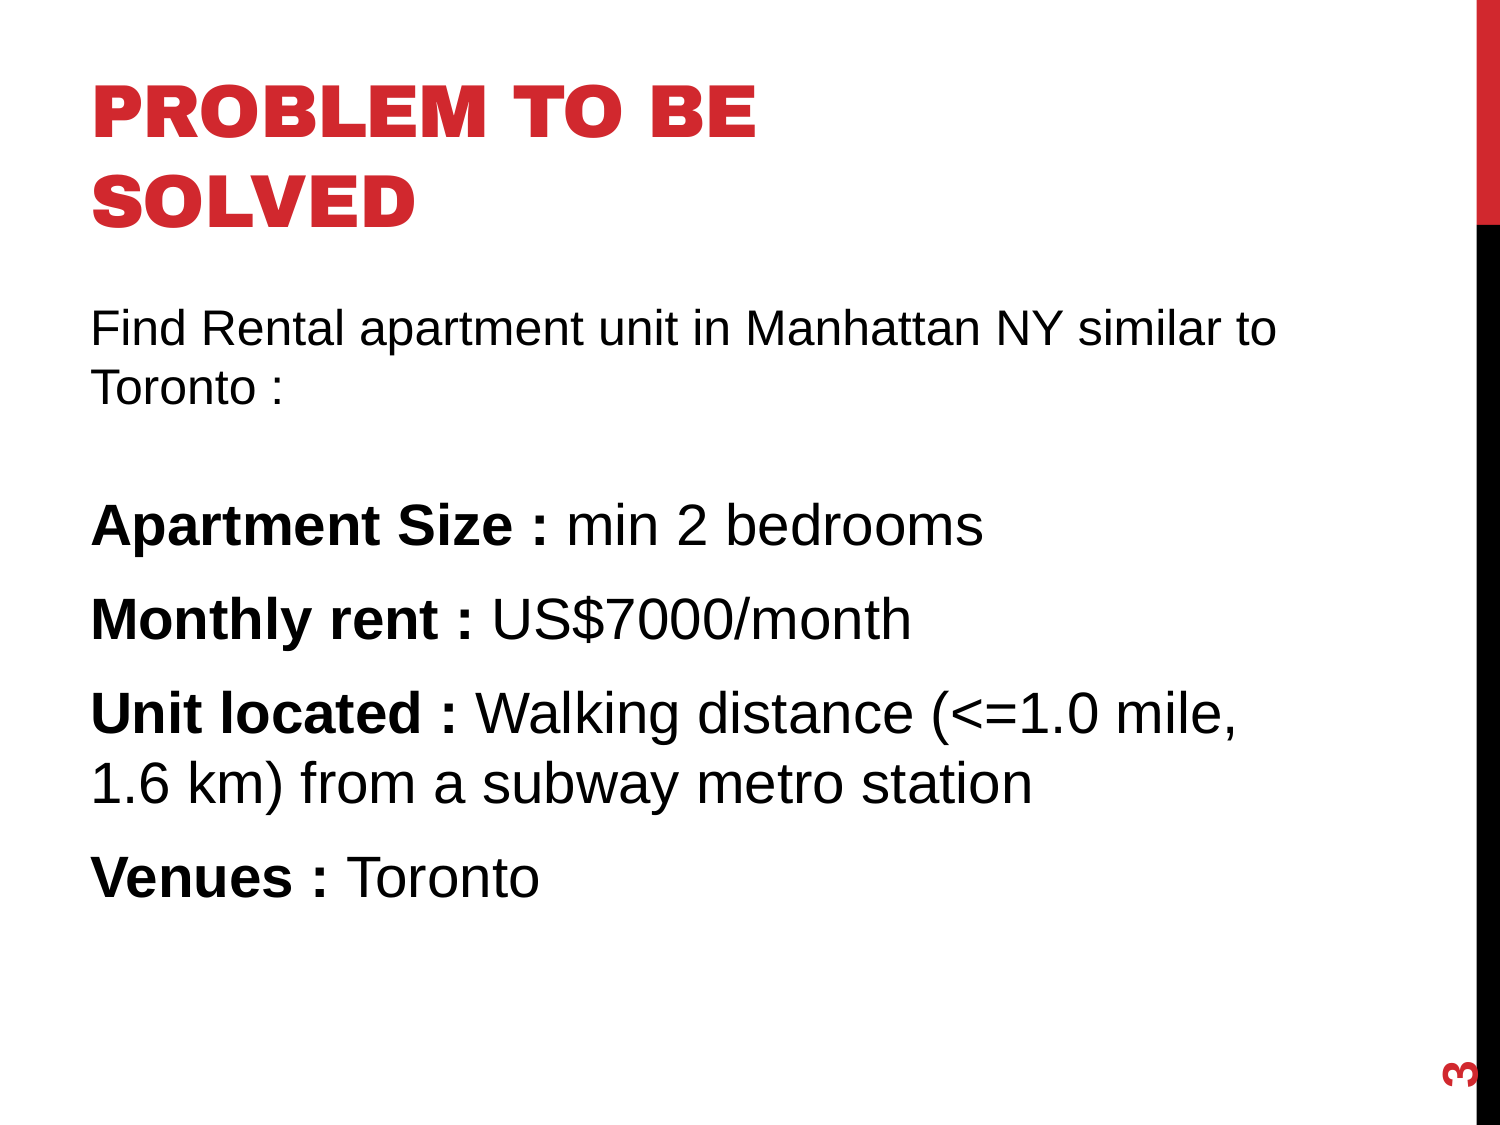

# Problem to be solved
Find Rental apartment unit in Manhattan NY similar to Toronto :

Apartment Size : min 2 bedrooms
Monthly rent : US$7000/month
Unit located : Walking distance (<=1.0 mile, 1.6 km) from a subway metro station
Venues : Toronto
3